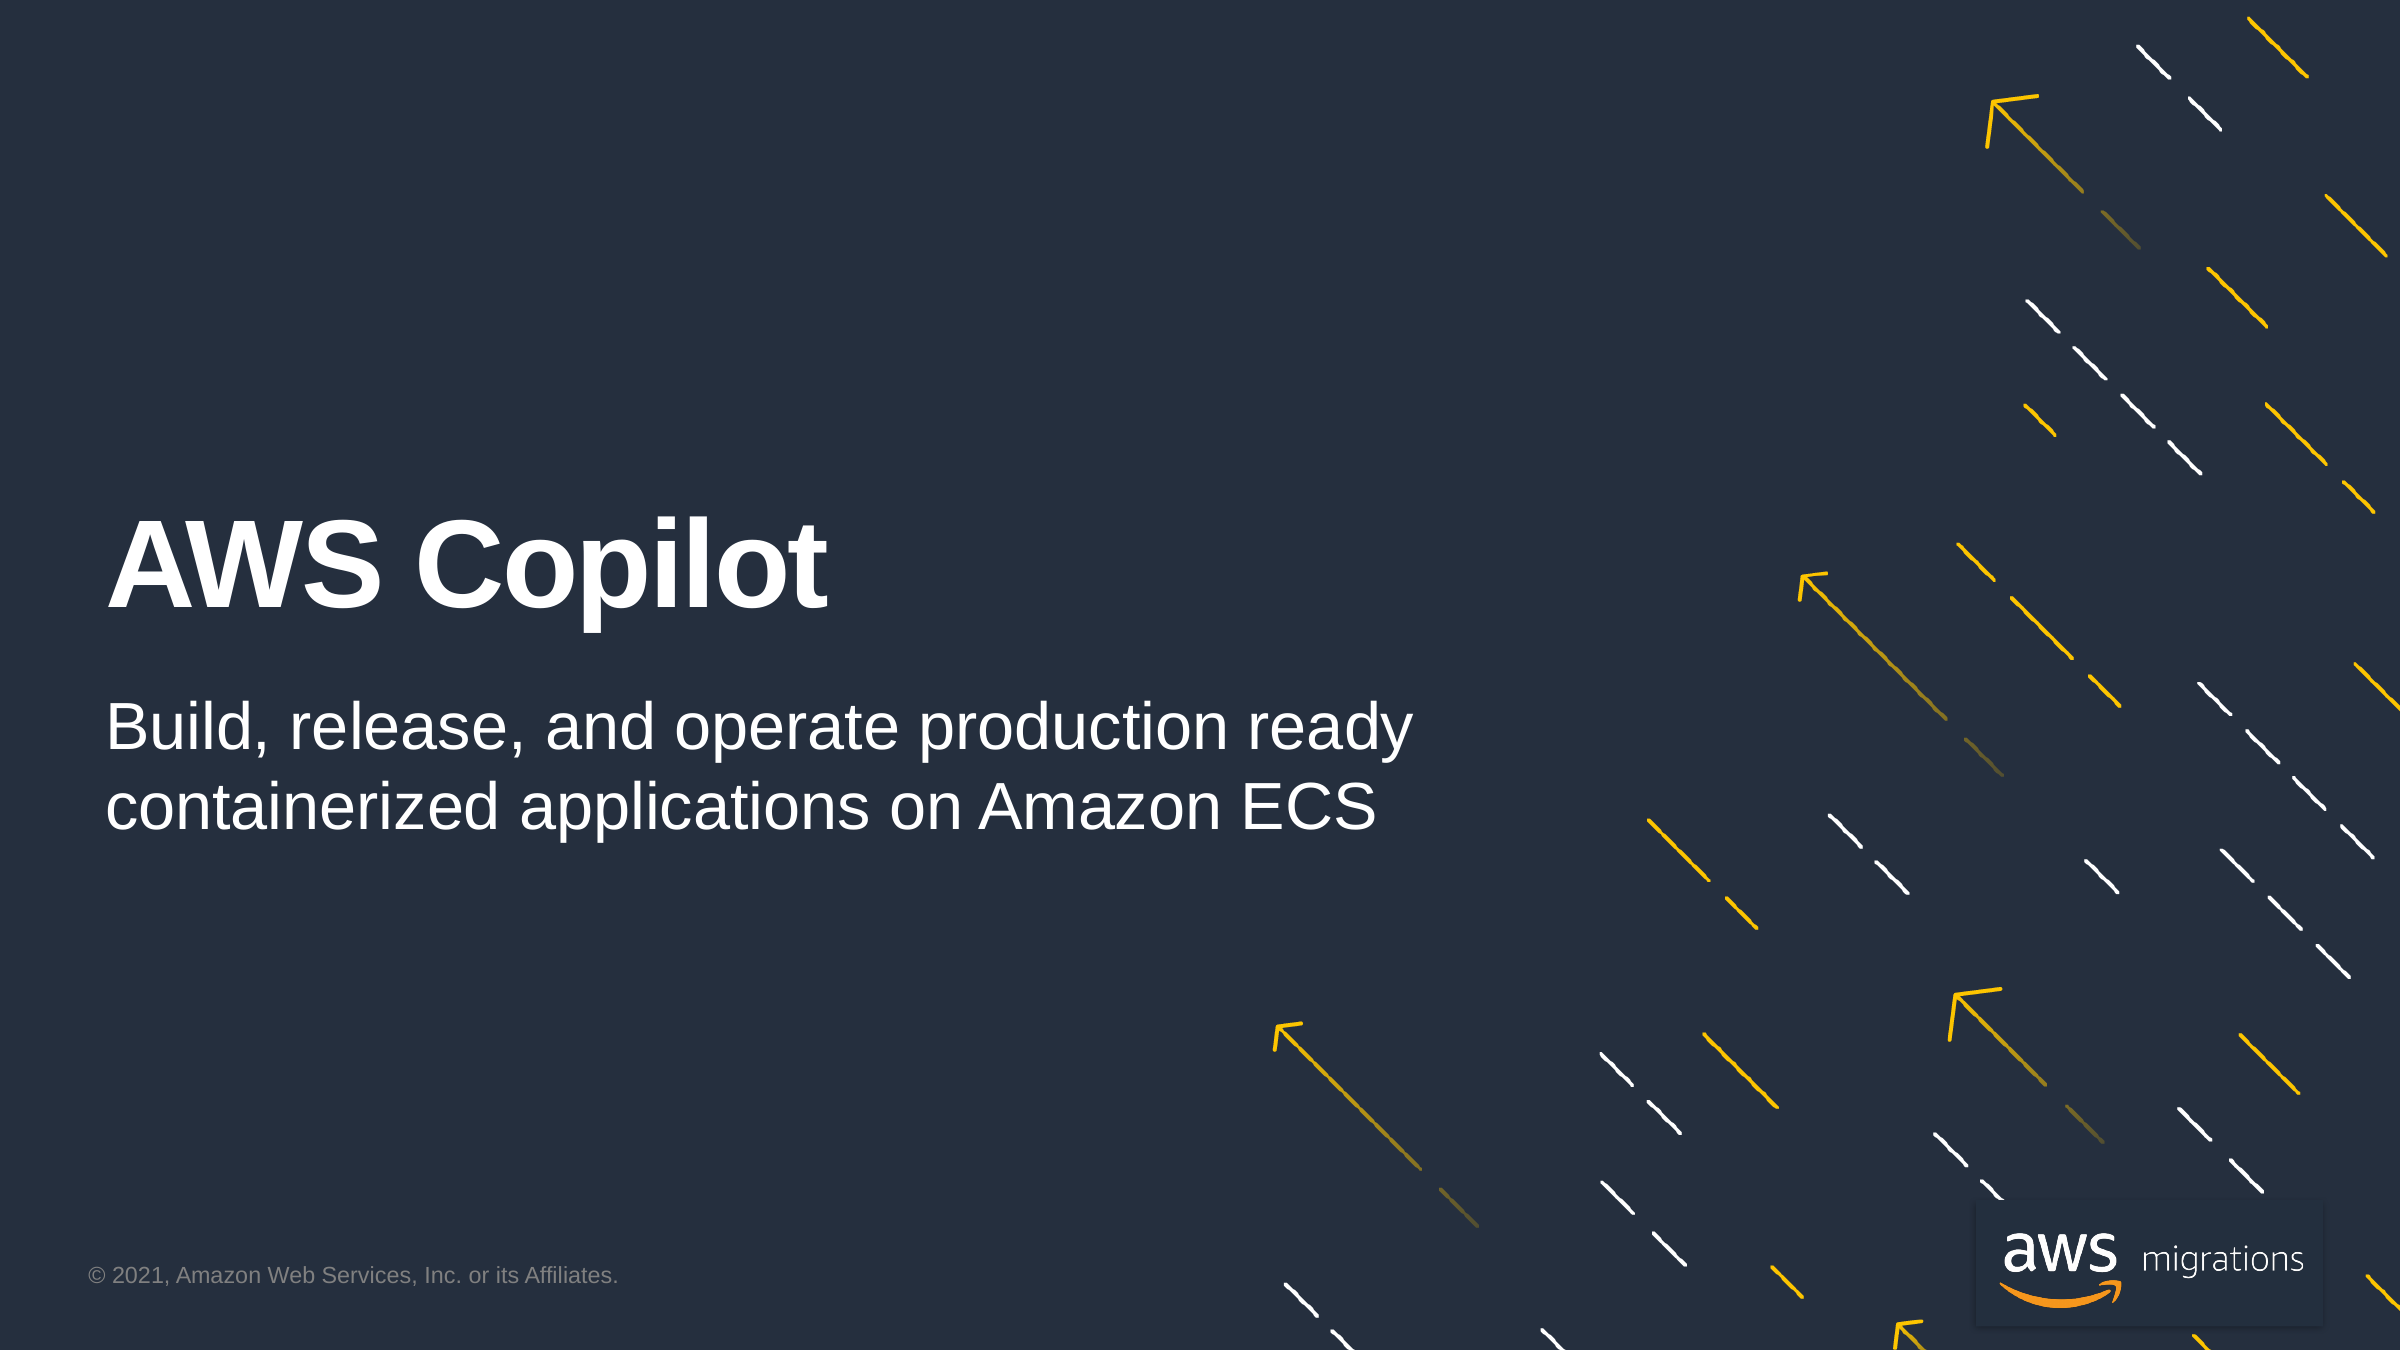

# AWS Copilot
Build, release, and operate production ready containerized applications on Amazon ECS